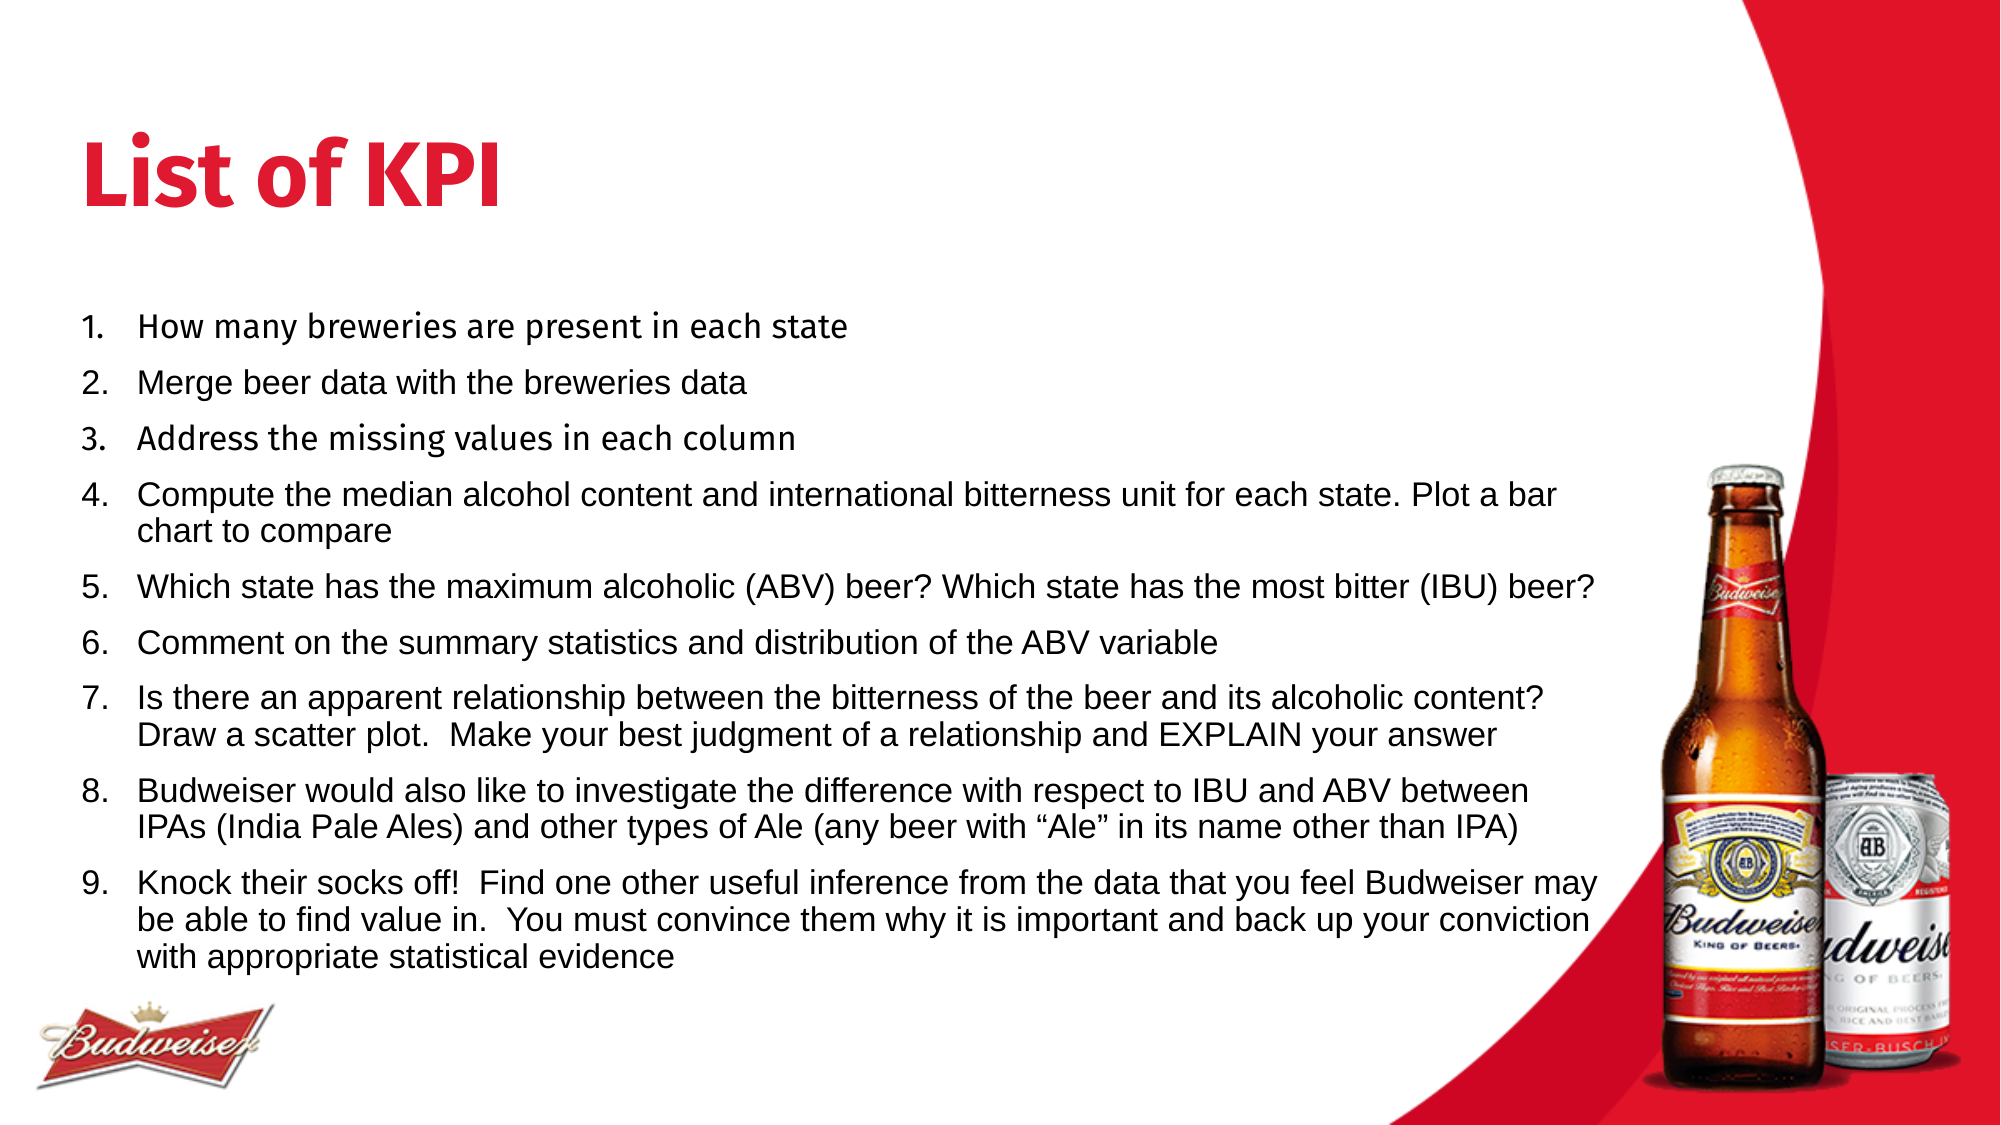

# List of KPI
How many breweries are present in each state
Merge beer data with the breweries data
Address the missing values in each column
Compute the median alcohol content and international bitterness unit for each state. Plot a bar chart to compare
Which state has the maximum alcoholic (ABV) beer? Which state has the most bitter (IBU) beer?
Comment on the summary statistics and distribution of the ABV variable
Is there an apparent relationship between the bitterness of the beer and its alcoholic content? Draw a scatter plot.  Make your best judgment of a relationship and EXPLAIN your answer
Budweiser would also like to investigate the difference with respect to IBU and ABV between IPAs (India Pale Ales) and other types of Ale (any beer with “Ale” in its name other than IPA)
Knock their socks off!  Find one other useful inference from the data that you feel Budweiser may be able to find value in.  You must convince them why it is important and back up your conviction with appropriate statistical evidence